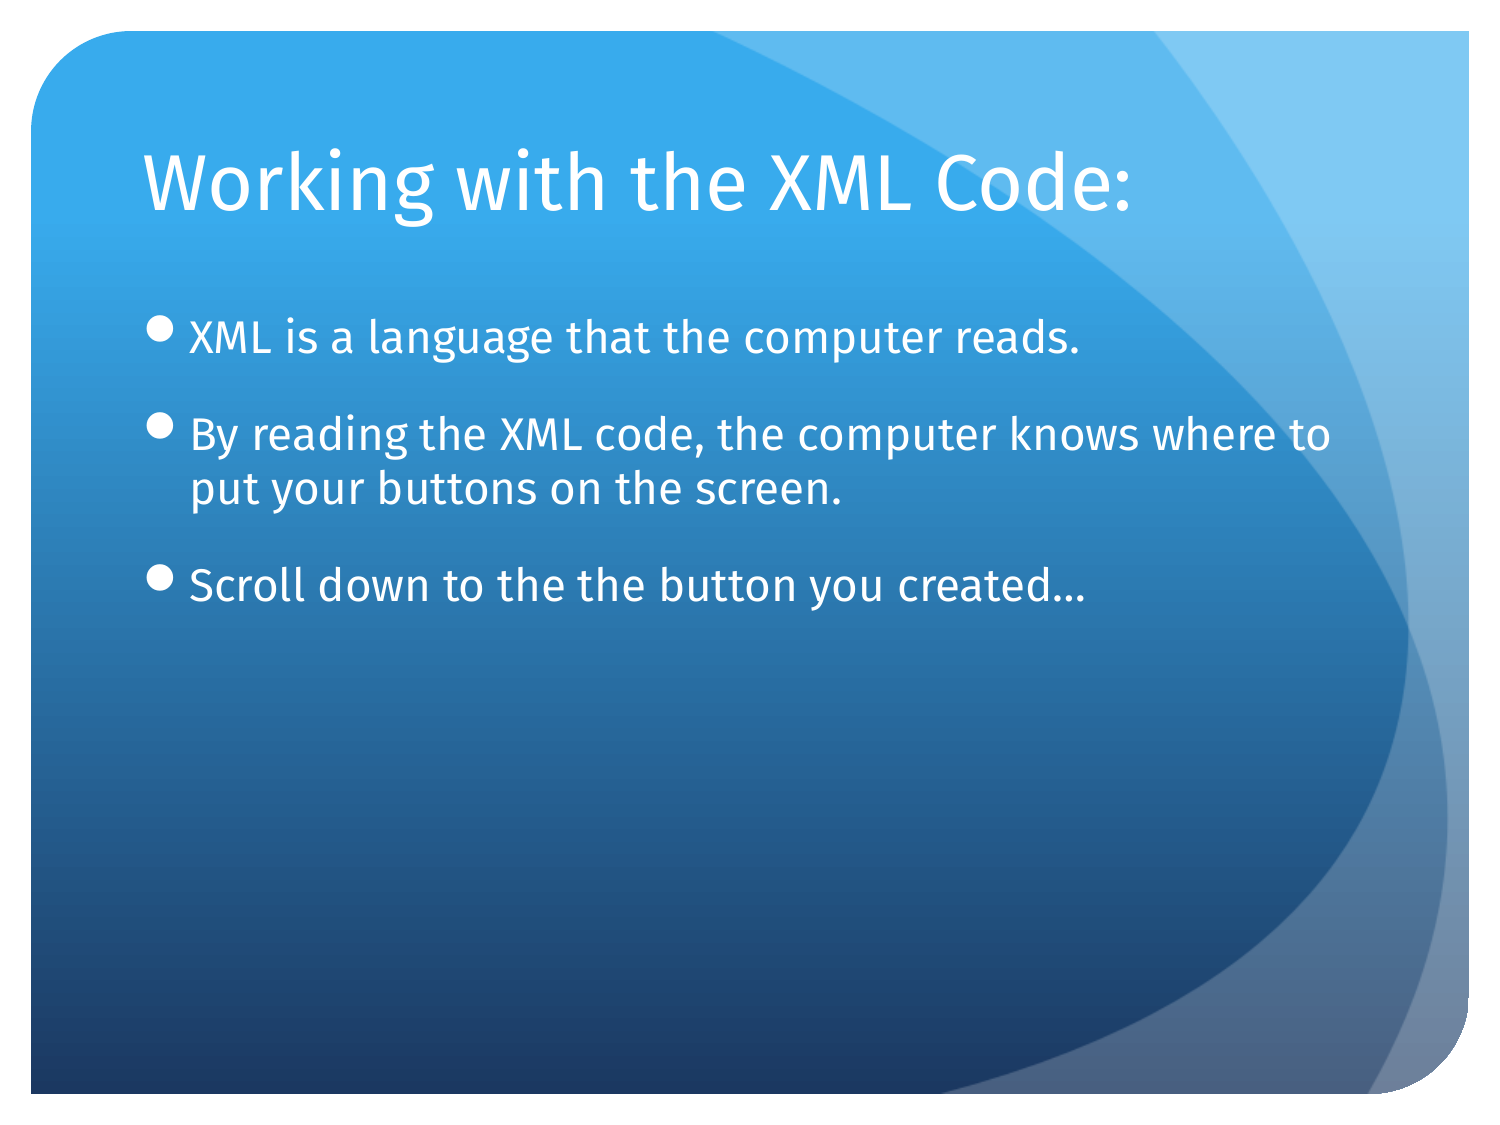

# Working with the XML Code:
XML is a language that the computer reads.
By reading the XML code, the computer knows where to put your buttons on the screen.
Scroll down to the the button you created…